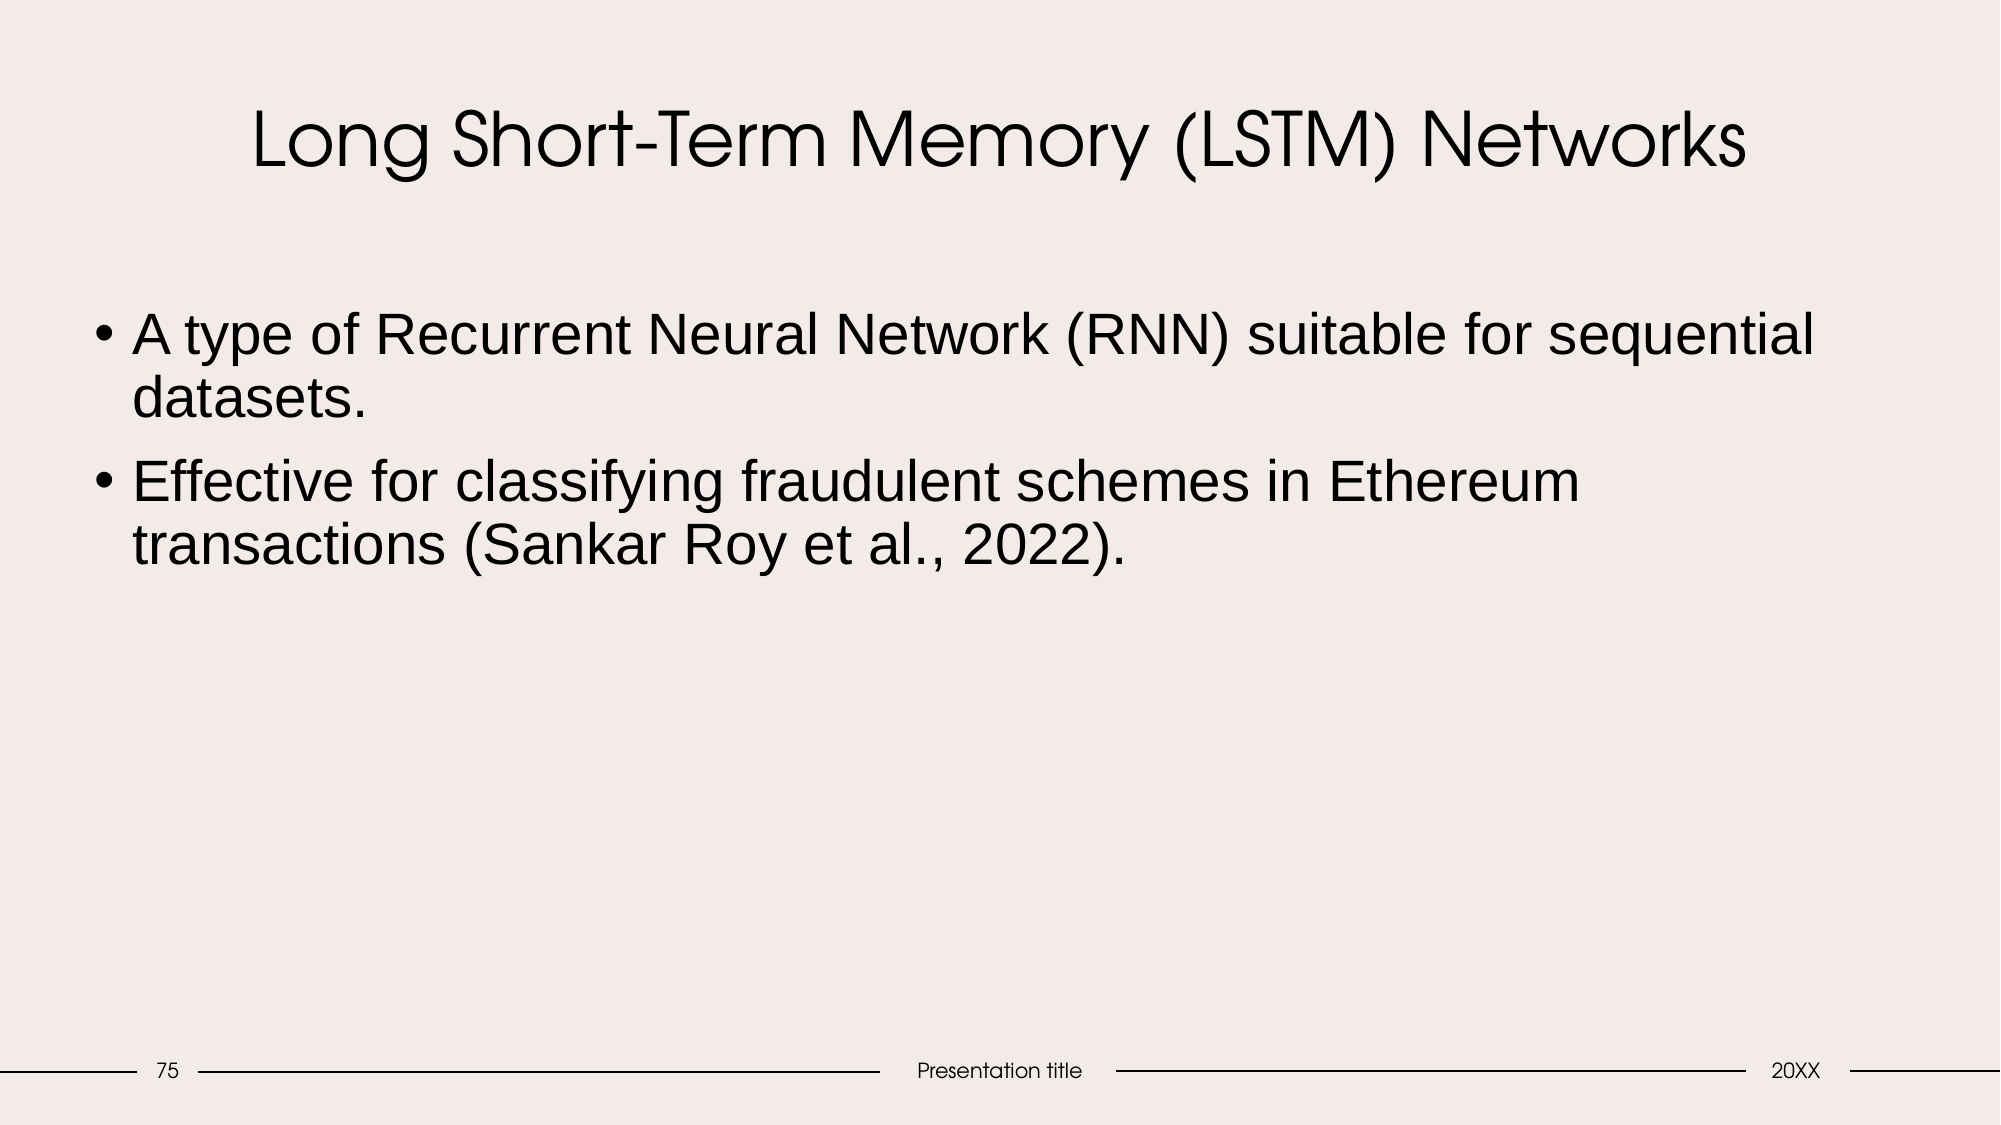

# Long Short-Term Memory (LSTM) Networks
A type of Recurrent Neural Network (RNN) suitable for sequential datasets.
Effective for classifying fraudulent schemes in Ethereum transactions (Sankar Roy et al., 2022).

75
Presentation title
20XX